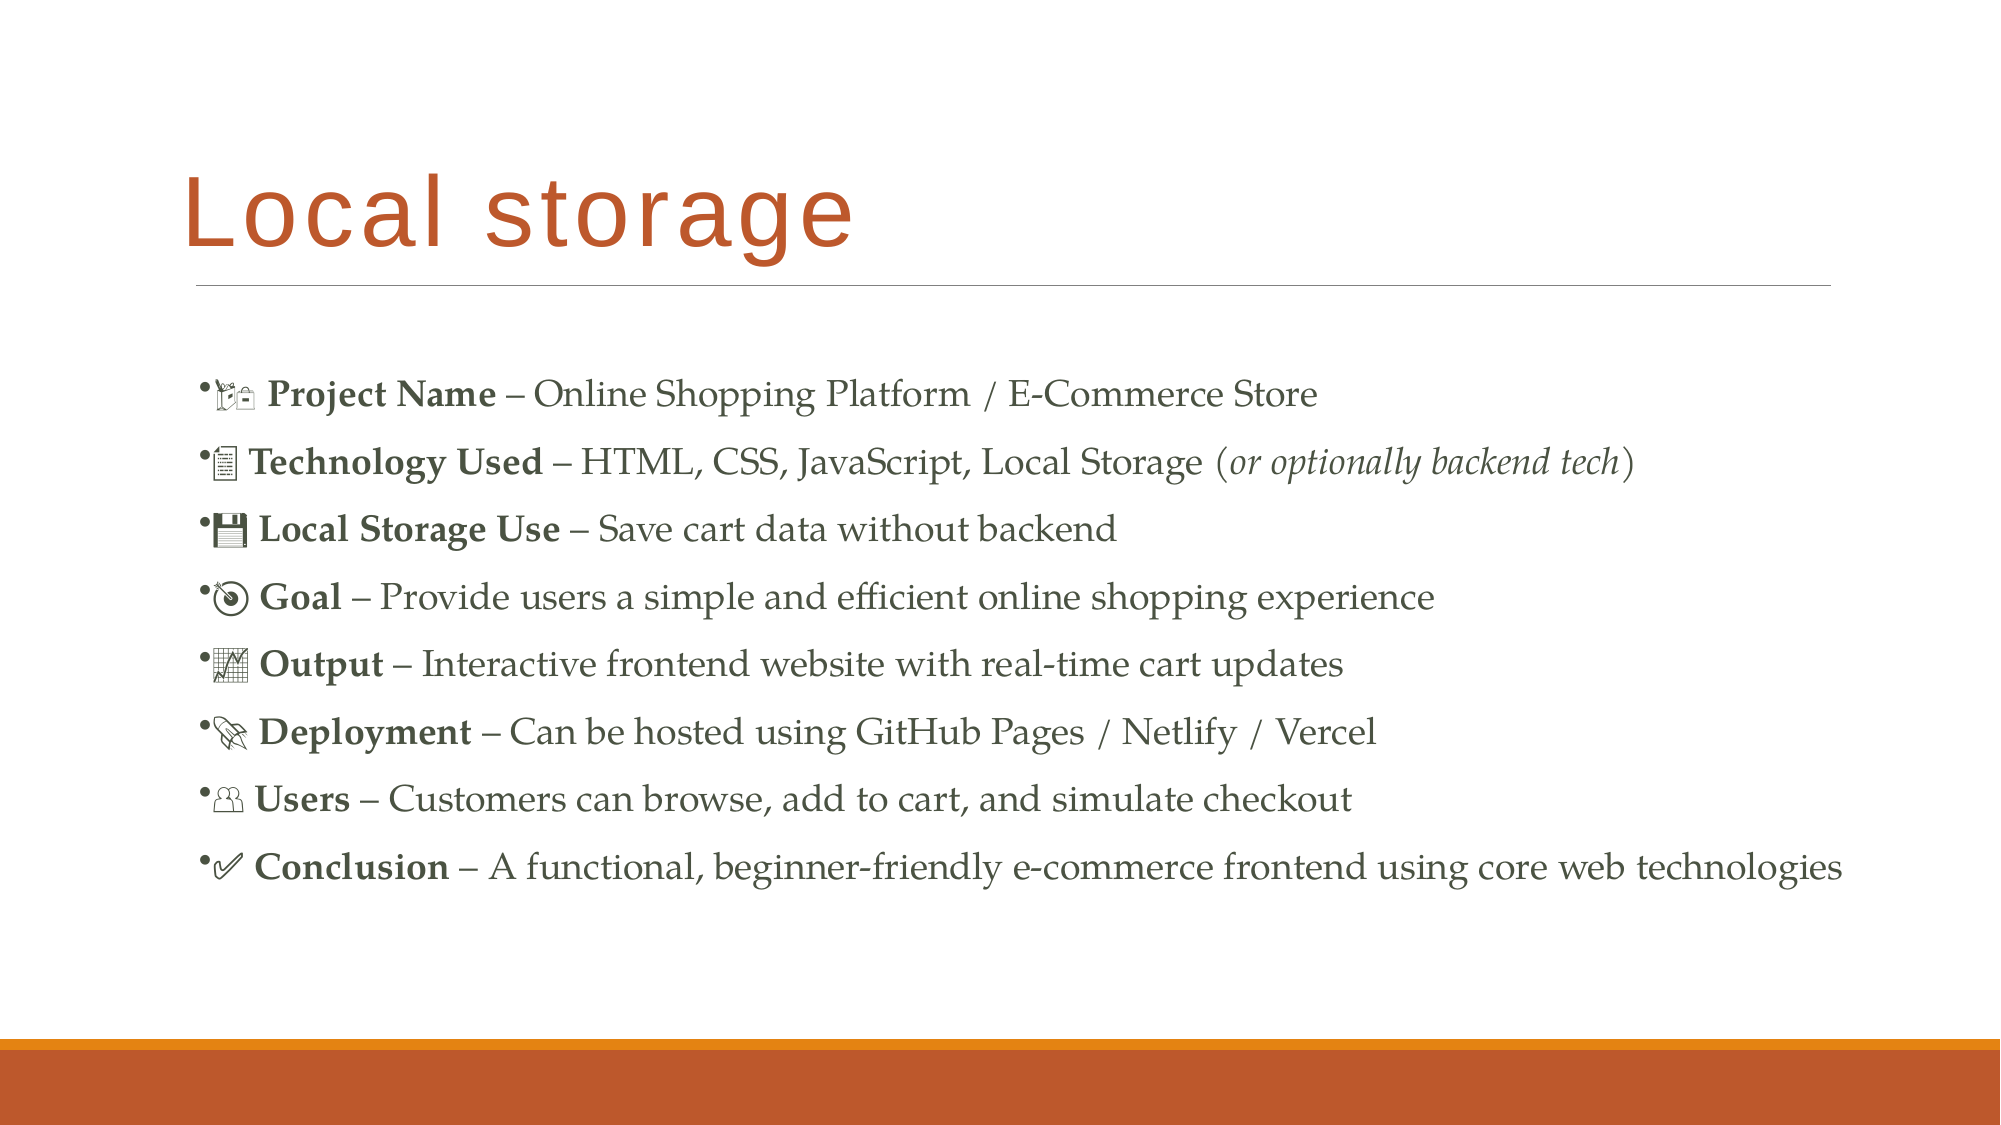

# Local storage
🛍️ Project Name – Online Shopping Platform / E-Commerce Store
📄 Technology Used – HTML, CSS, JavaScript, Local Storage (or optionally backend tech)
💾 Local Storage Use – Save cart data without backend
🎯 Goal – Provide users a simple and efficient online shopping experience
📈 Output – Interactive frontend website with real-time cart updates
🚀 Deployment – Can be hosted using GitHub Pages / Netlify / Vercel
👥 Users – Customers can browse, add to cart, and simulate checkout
✅ Conclusion – A functional, beginner-friendly e-commerce frontend using core web technologies